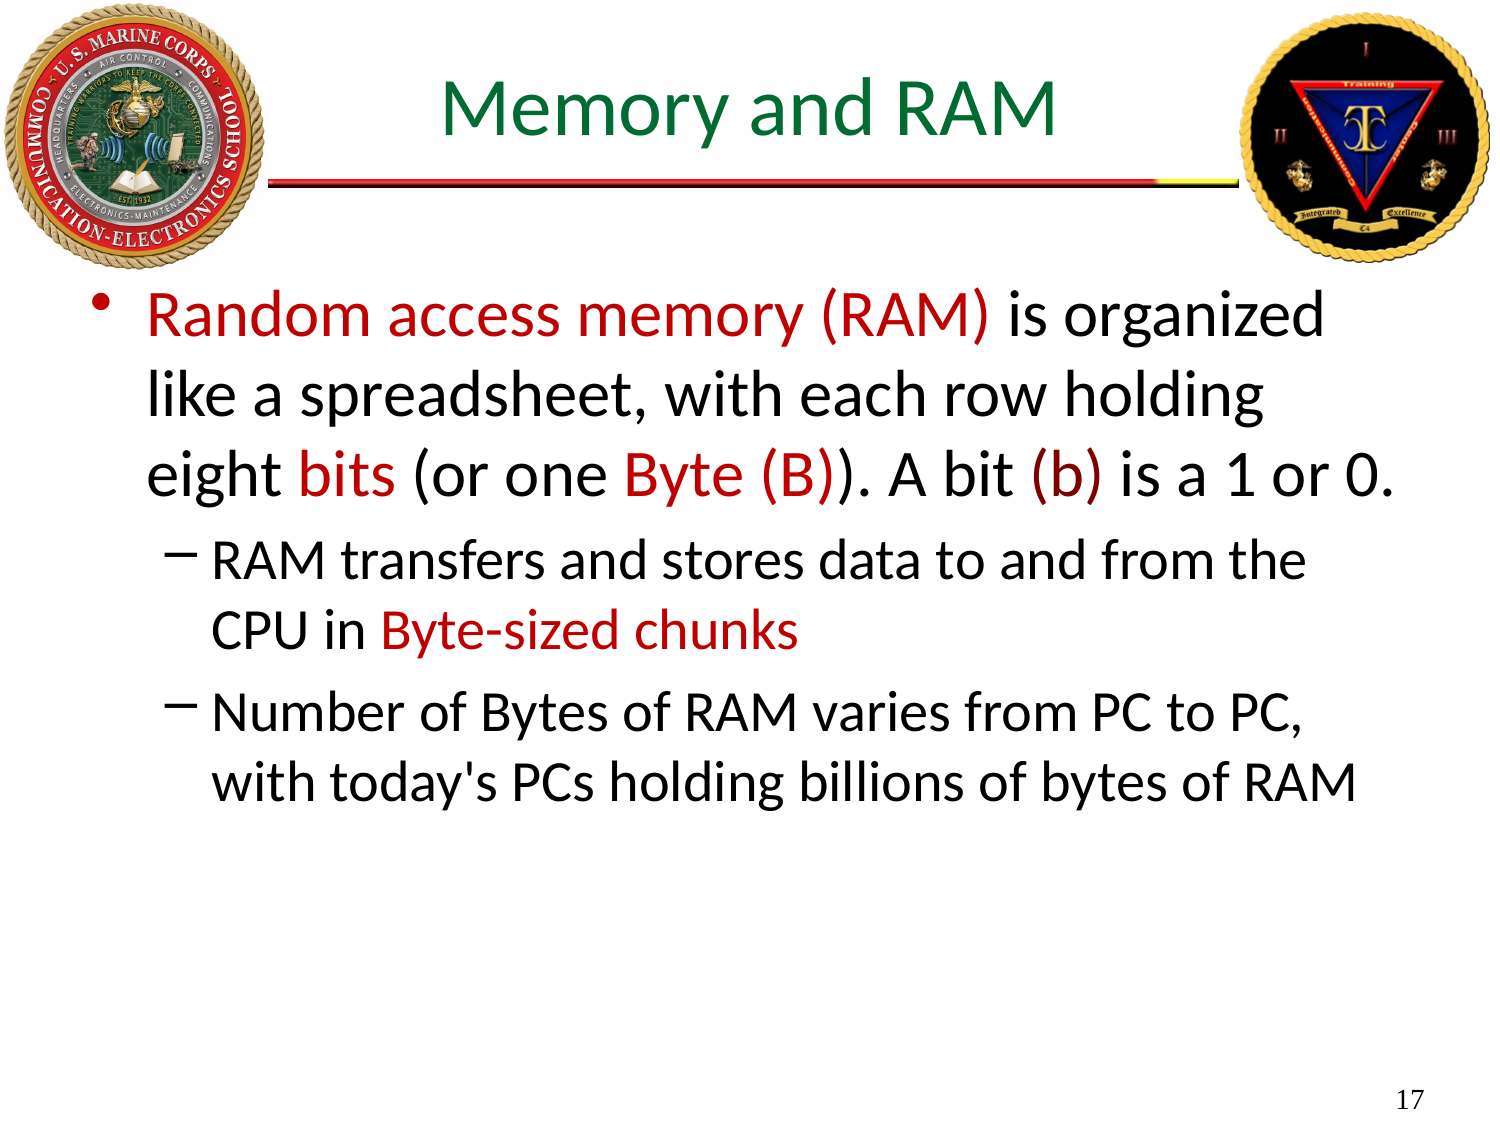

# Memory and RAM
Random access memory (RAM) is organized like a spreadsheet, with each row holding eight bits (or one Byte (B)). A bit (b) is a 1 or 0.
RAM transfers and stores data to and from the CPU in Byte-sized chunks
Number of Bytes of RAM varies from PC to PC, with today's PCs holding billions of bytes of RAM